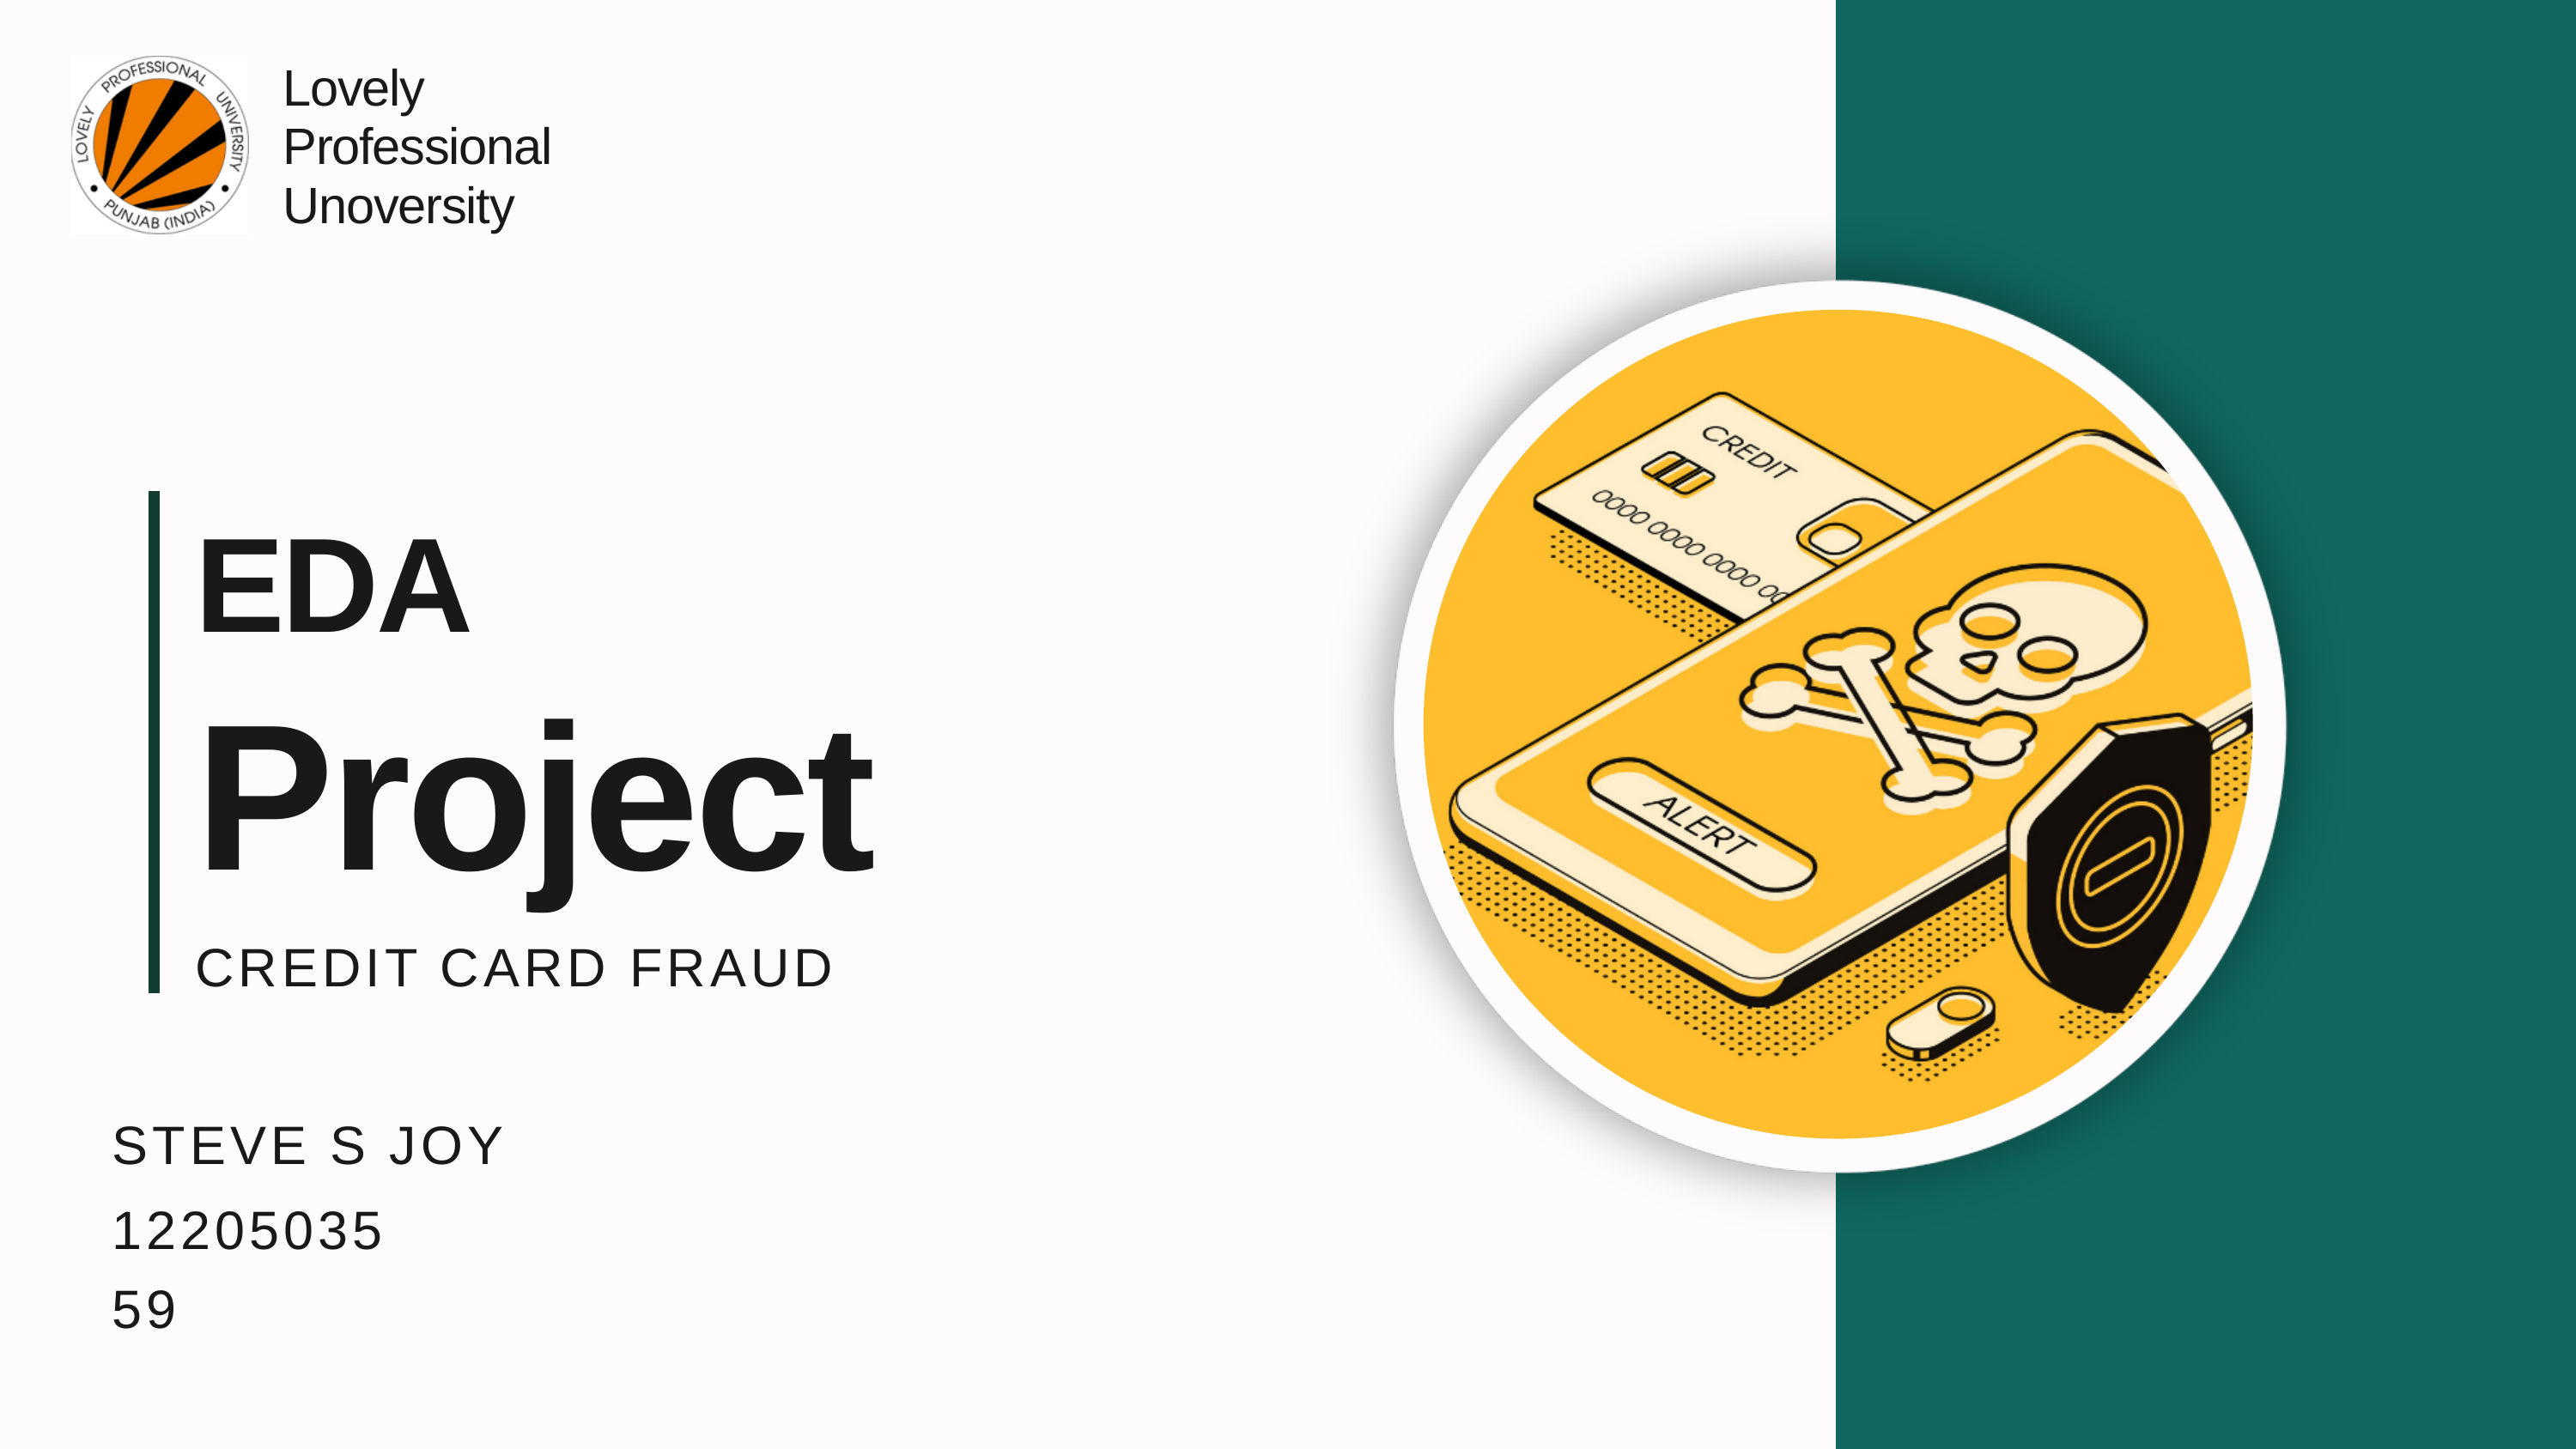

Lovely Professional
Unoversity

EDA

Project
CREDIT CARD FRAUD
STEVE S JOY
12205035
59